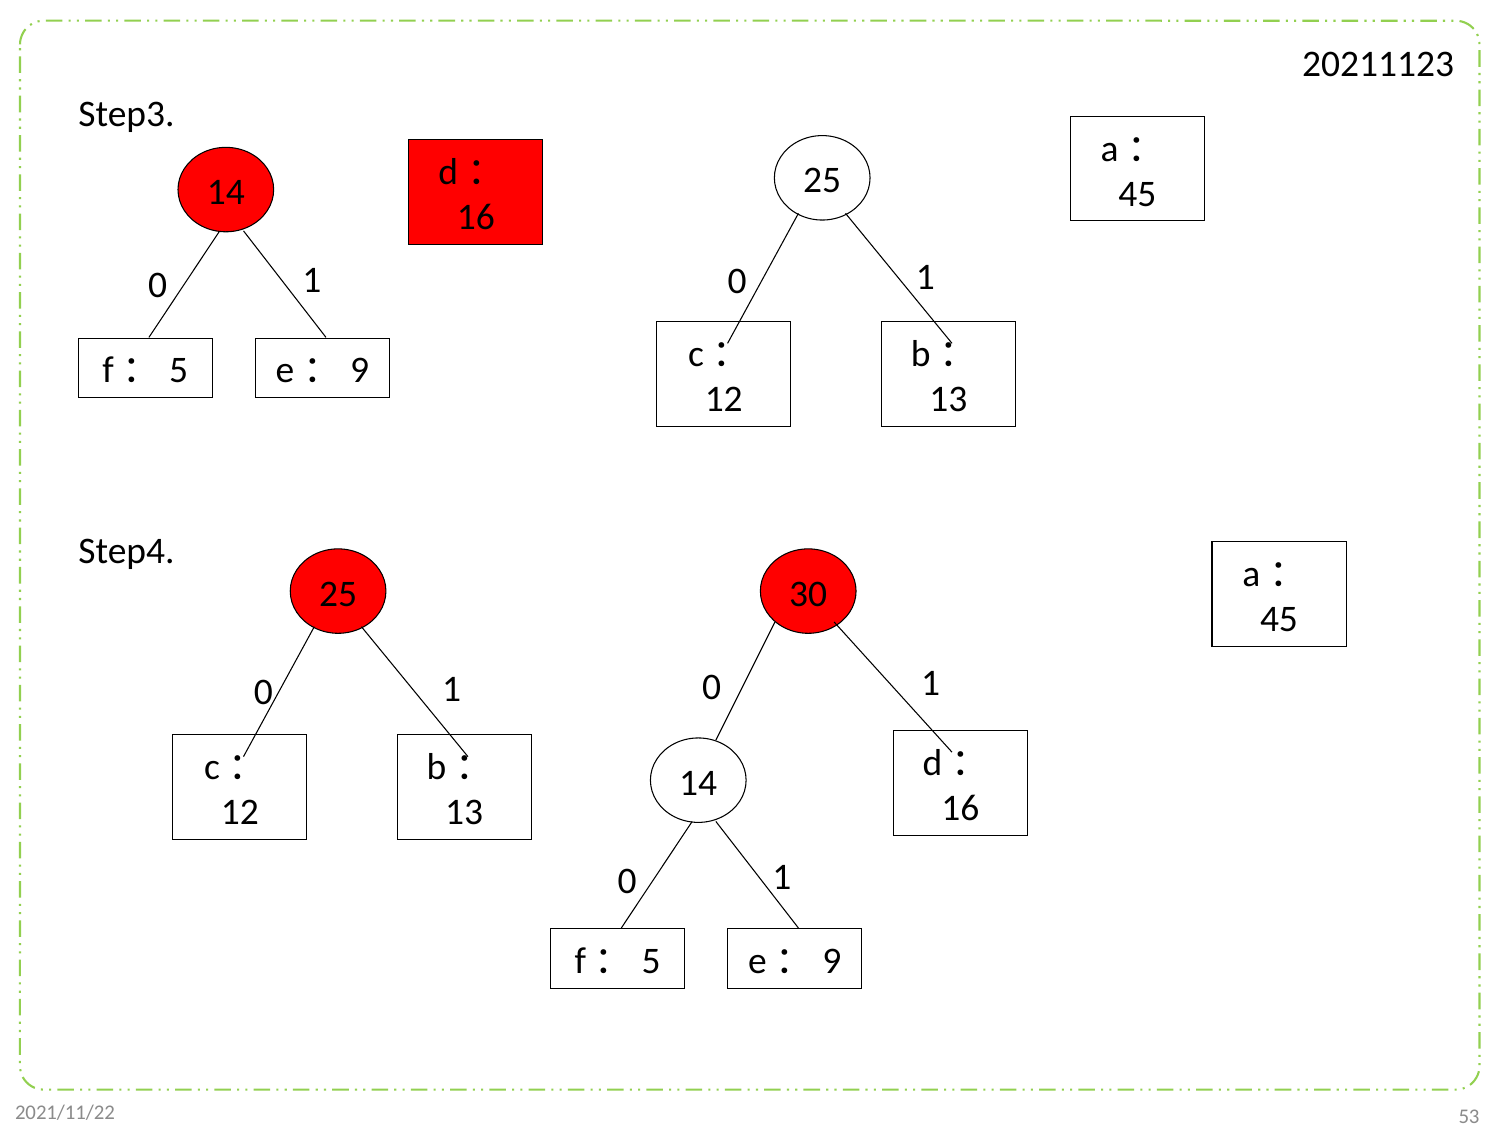

20211123
Step3.
25

c：12
b：13
a：45
14

f：5
e：9
d：16
1
1
0
0
Step4.
30
25

c：12
b：13
a：45

1
0
1
0
14

f：5
e：9
d：16
1
0

2021/11/22
53